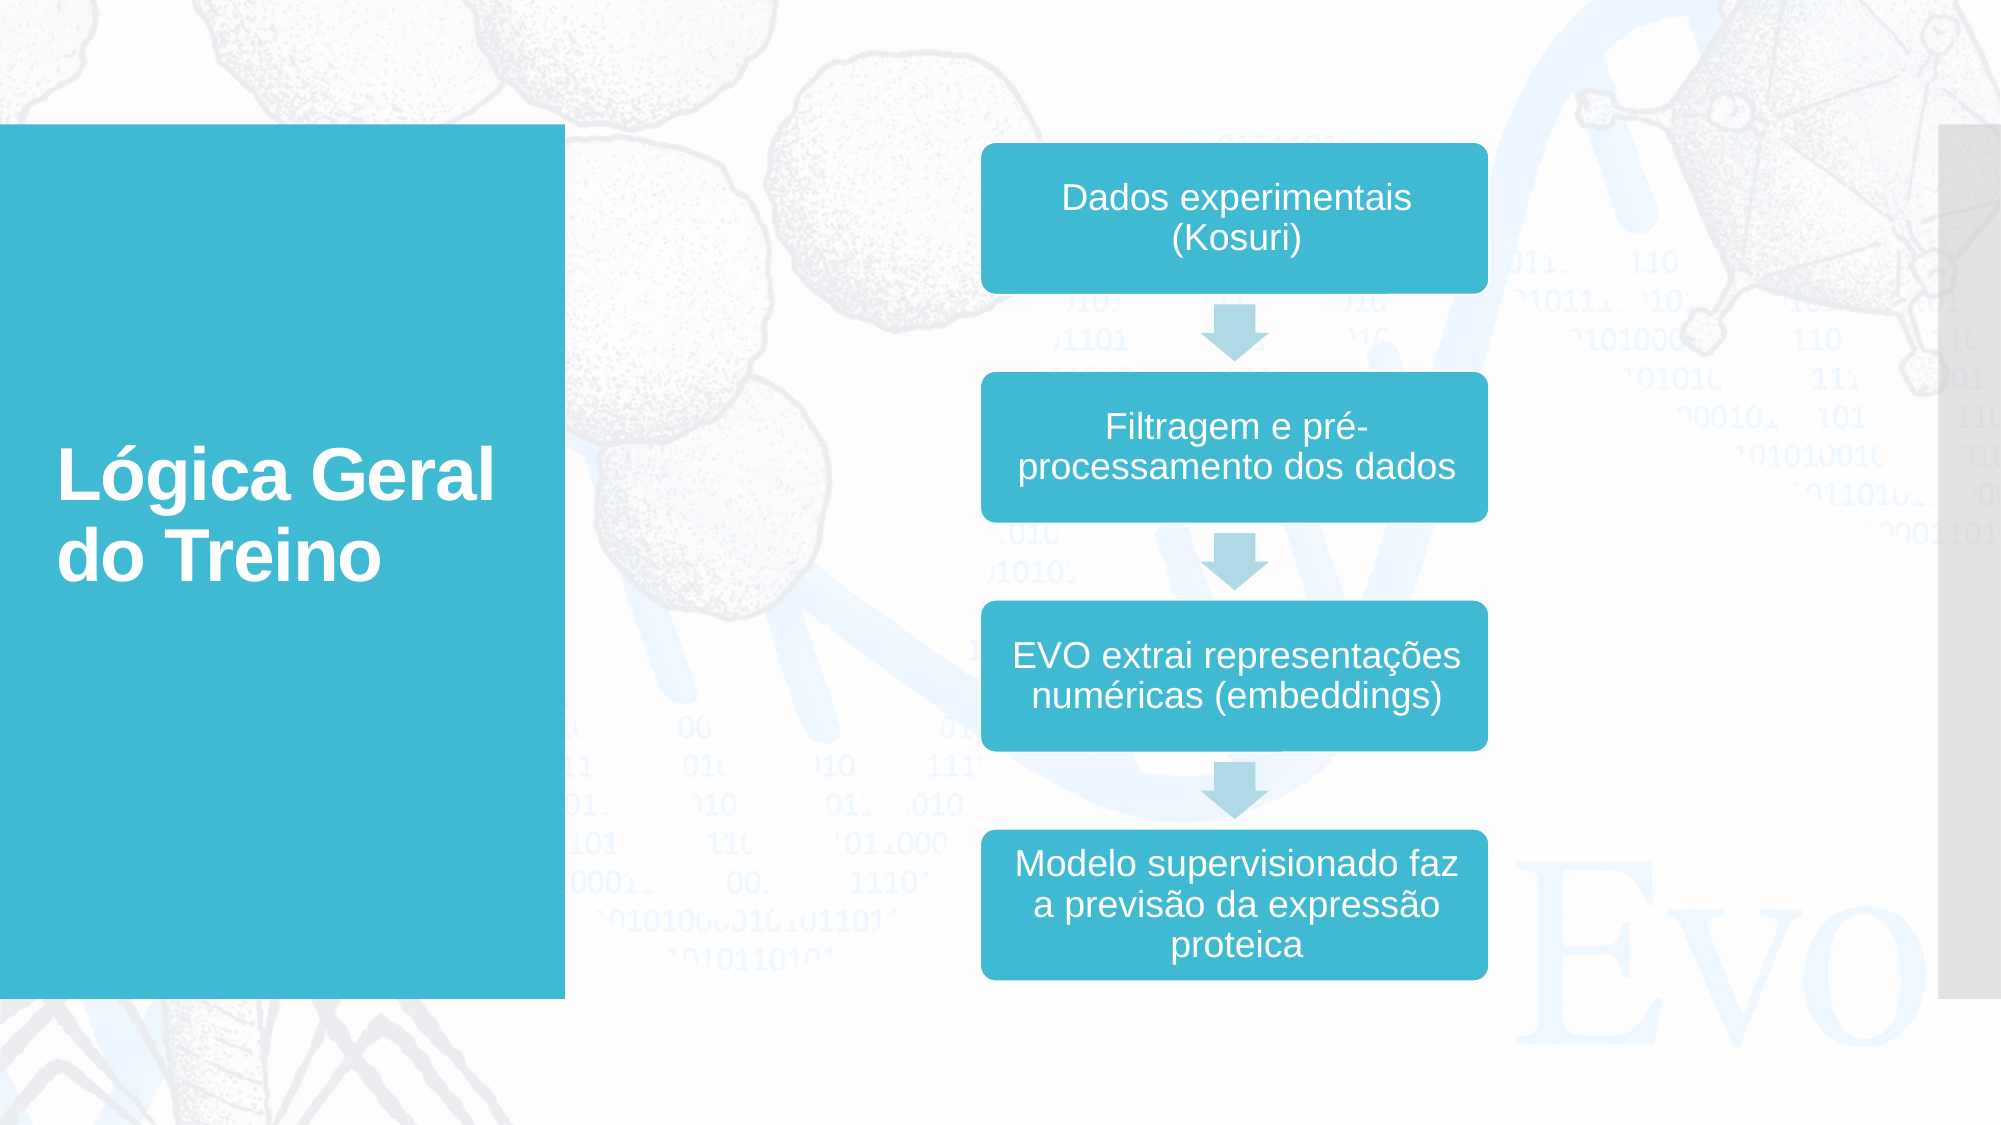

Dados experimentais (Kosuri)

Filtragem e pré-processamento dos dados

EVO extrai representações numéricas (embeddings)

Modelo supervisionado faz a previsão da expressão proteica
# Lógica Geral do Treino